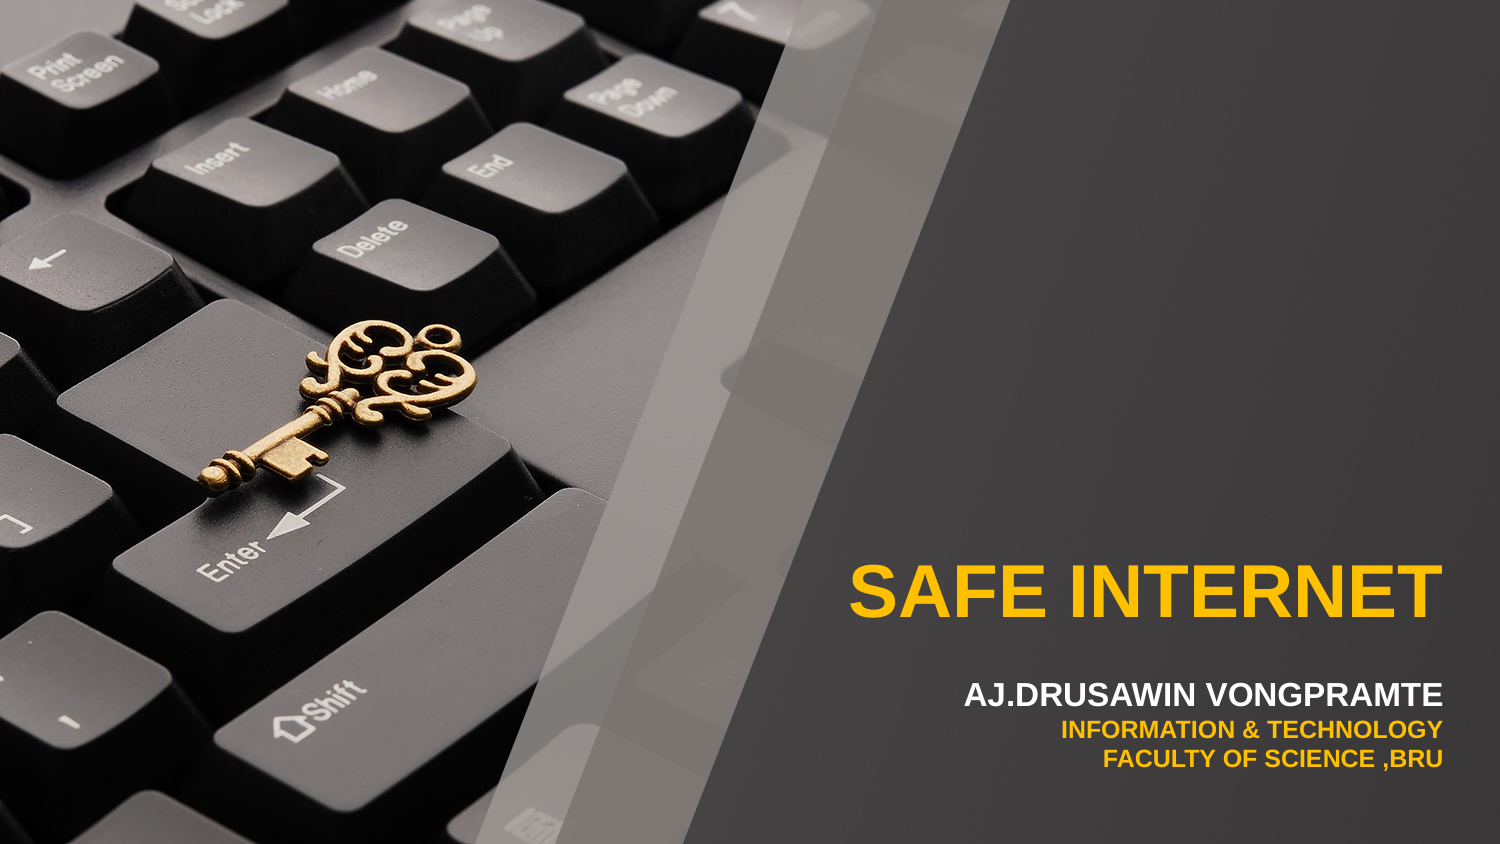

SAFE INTERNET
AJ.DRUSAWIN VONGPRAMTE
INFORMATION & TECHNOLOGY
FACULTY OF SCIENCE ,BRU